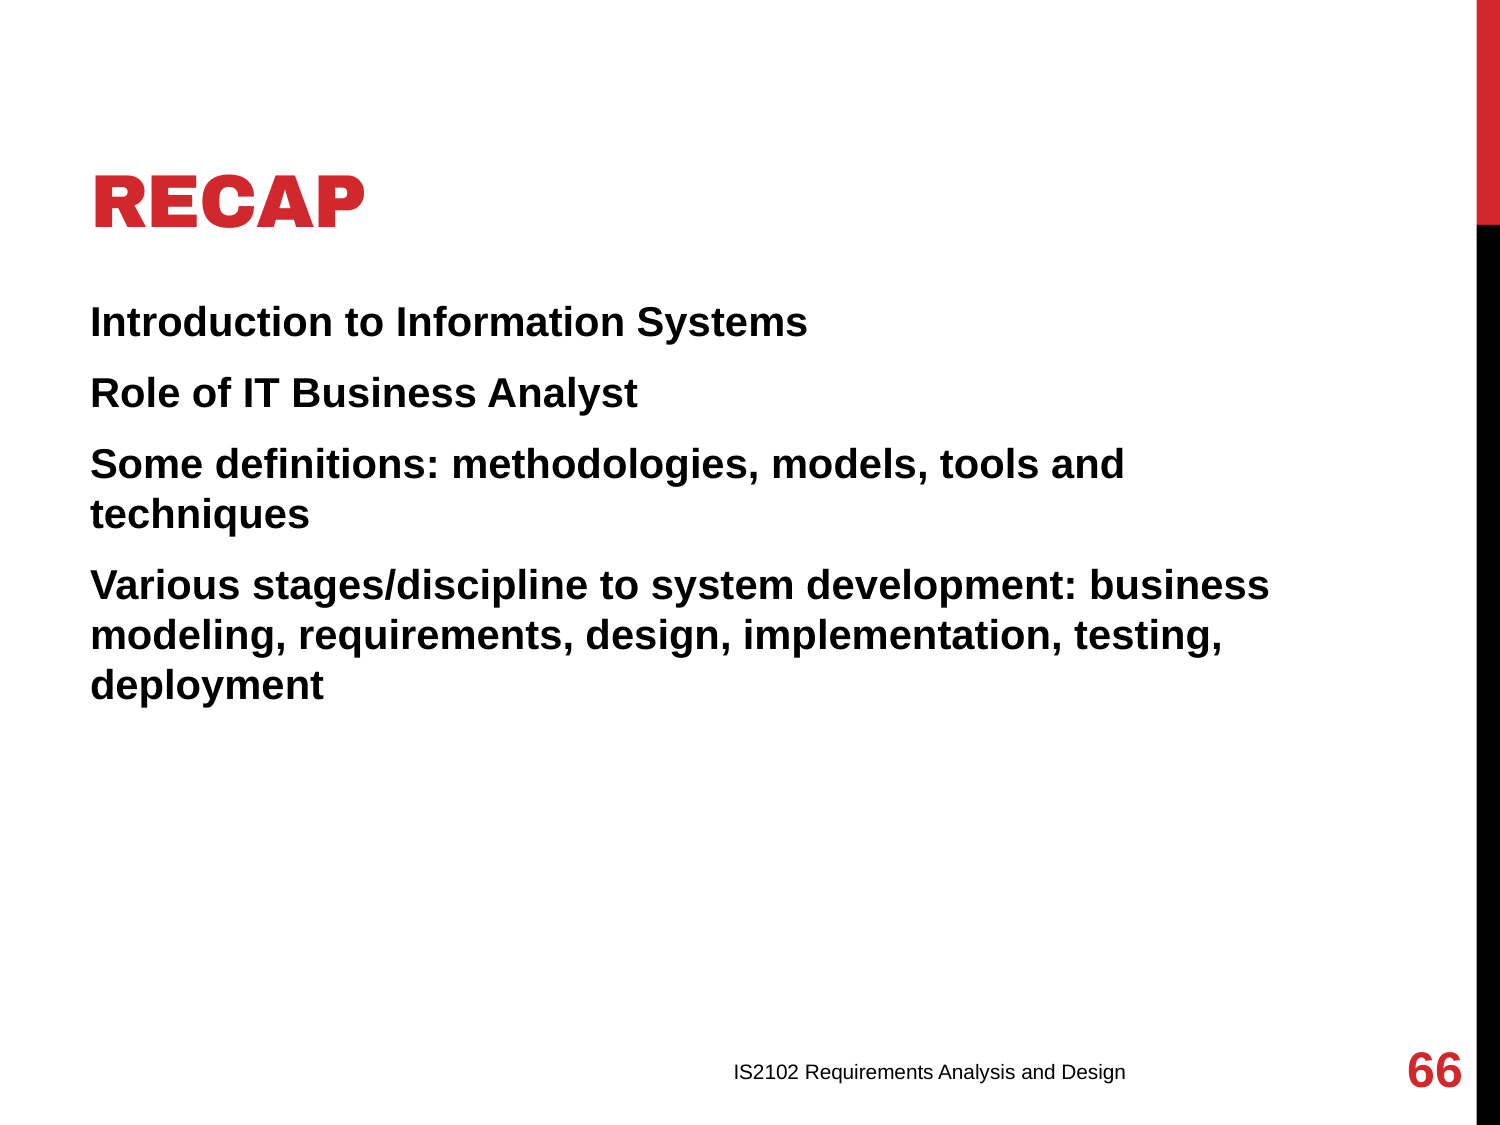

# Recap
Introduction to Information Systems
Role of IT Business Analyst
Some definitions: methodologies, models, tools and techniques
Various stages/discipline to system development: business modeling, requirements, design, implementation, testing, deployment
66
IS2102 Requirements Analysis and Design